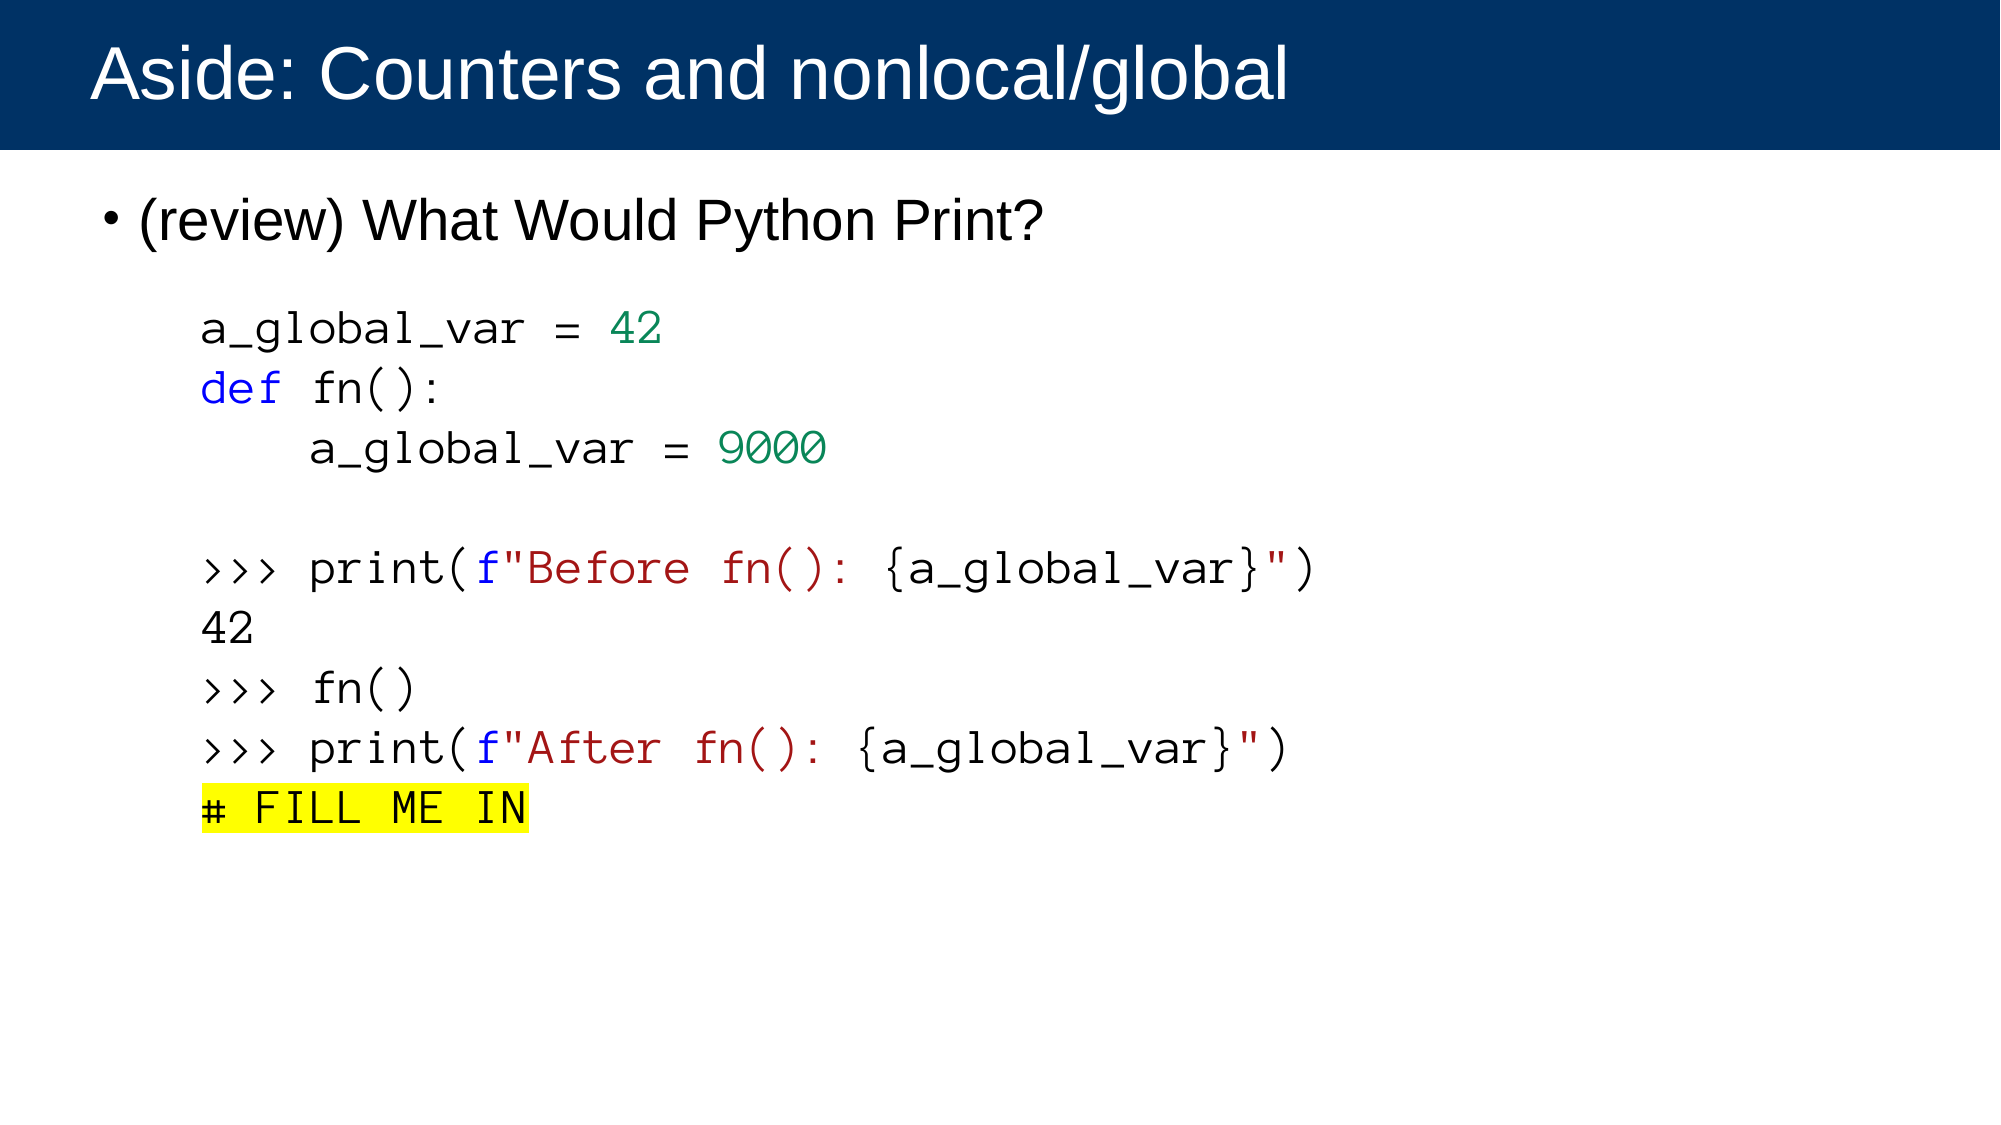

# Aside: Counters and nonlocal/global
 (review) What Would Python Print?
a_global_var = 42
def fn():
    a_global_var = 9000
>>> print(f"Before fn(): {a_global_var}")
42
>>> fn()
>>> print(f"After fn(): {a_global_var}")
# FILL ME IN